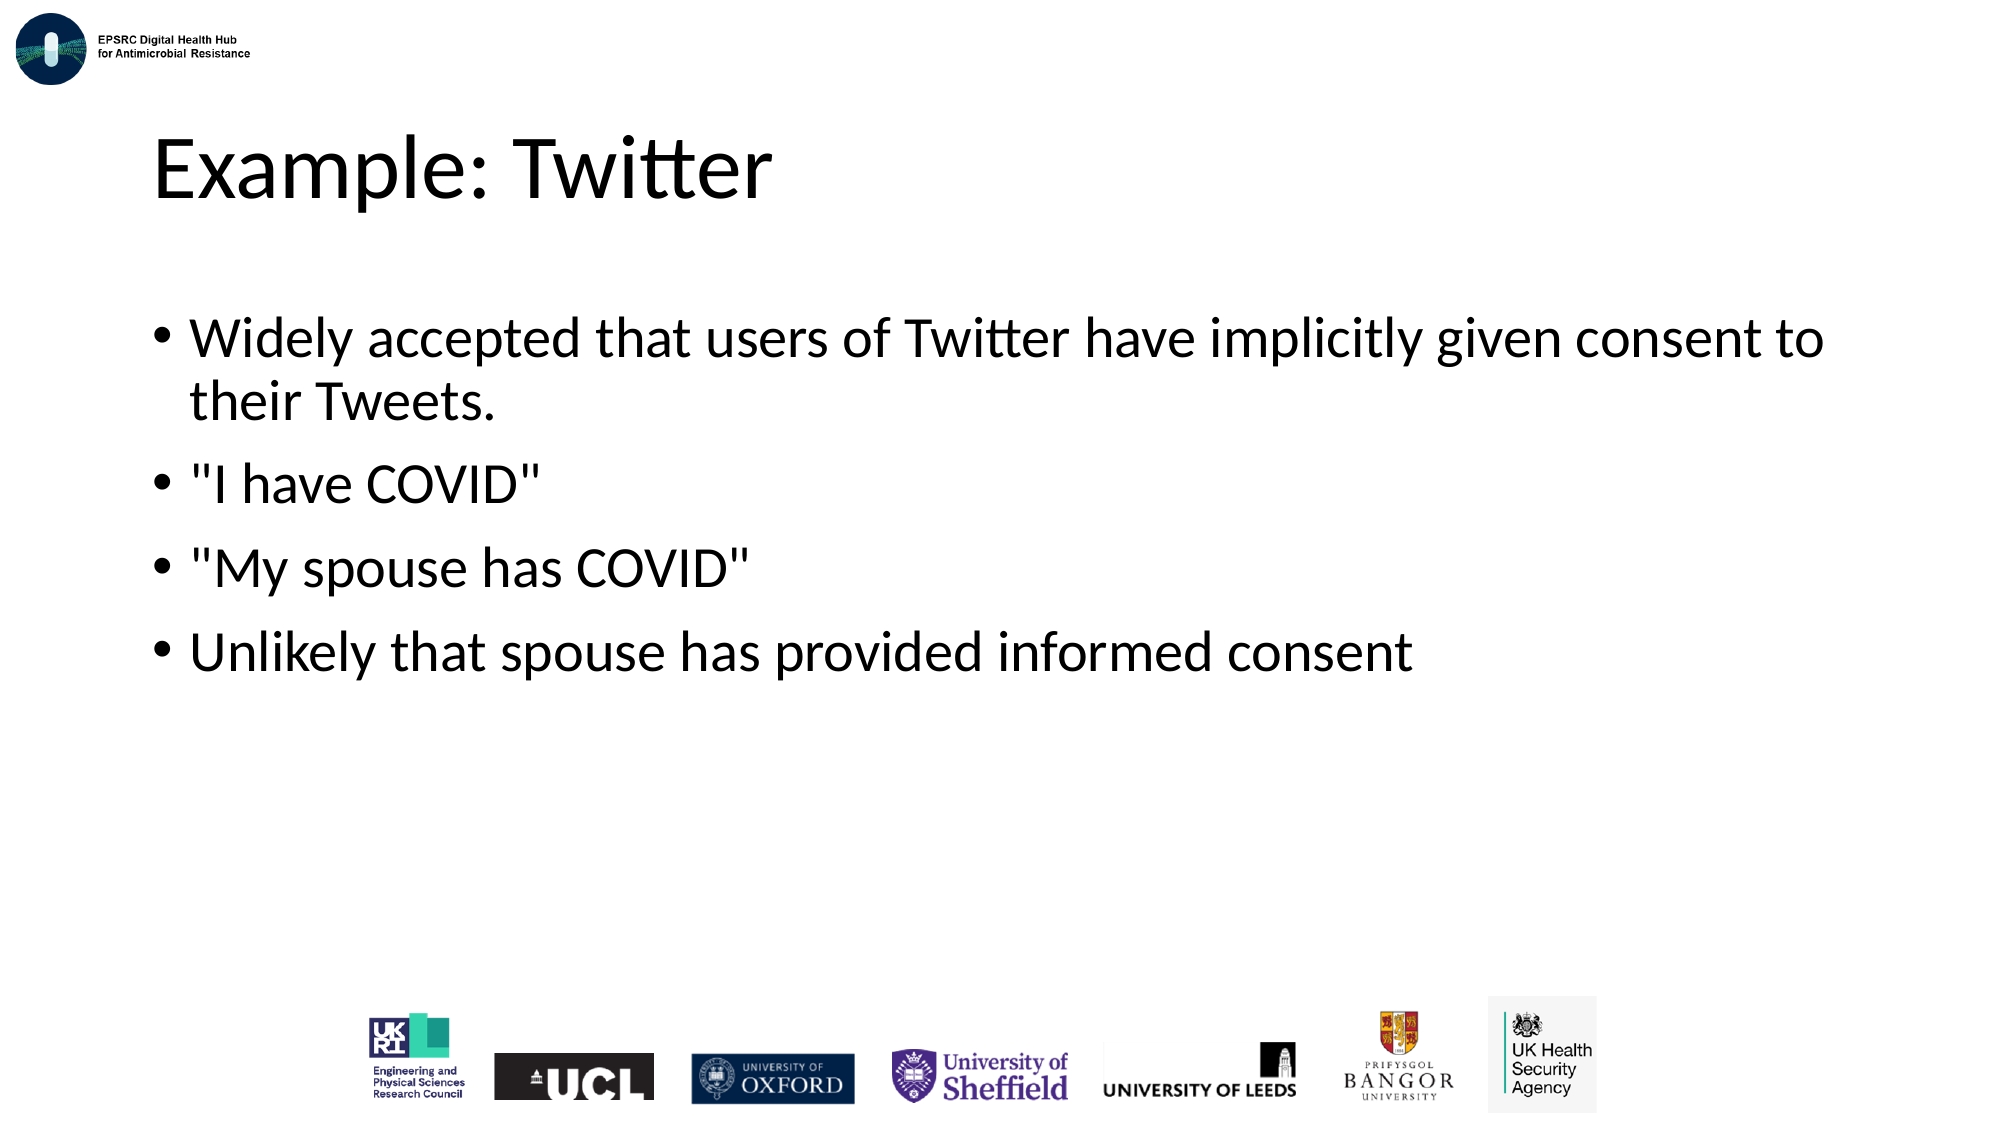

# Example: Twitter
Widely accepted that users of Twitter have implicitly given consent to their Tweets.
"I have COVID"
"My spouse has COVID"
Unlikely that spouse has provided informed consent